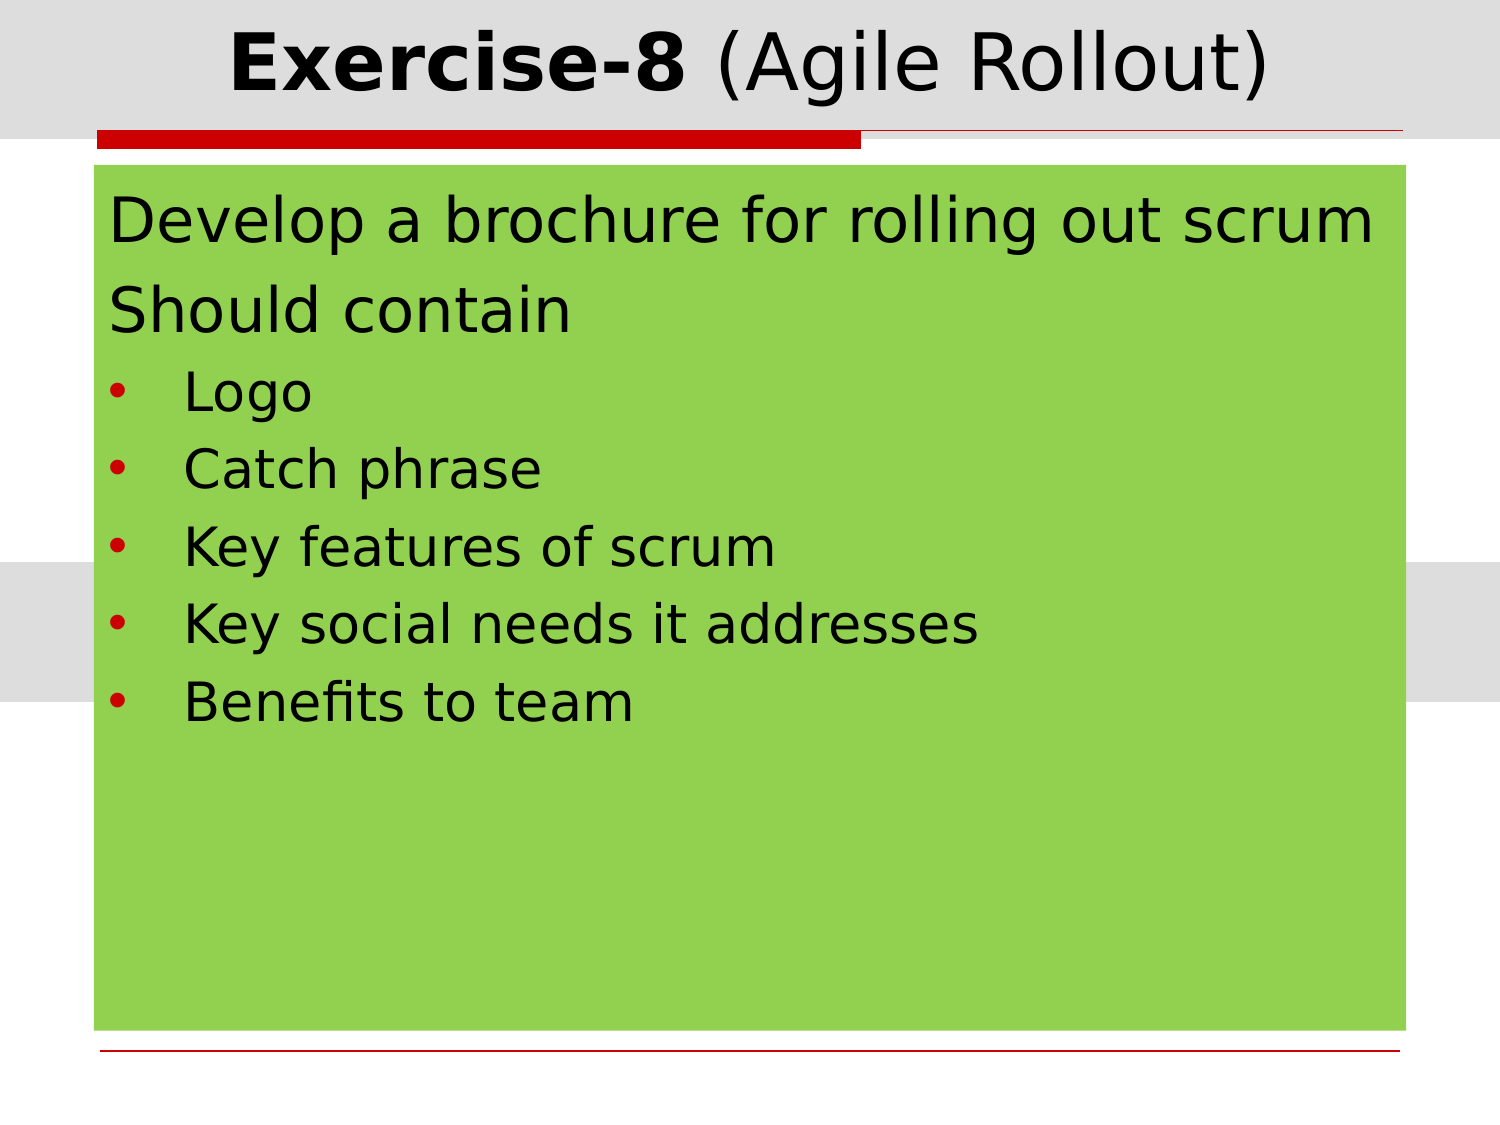

# Exercise-8 (Agile Rollout)
Develop a brochure for rolling out scrum
Should contain
Logo
Catch phrase
Key features of scrum
Key social needs it addresses
Benefits to team